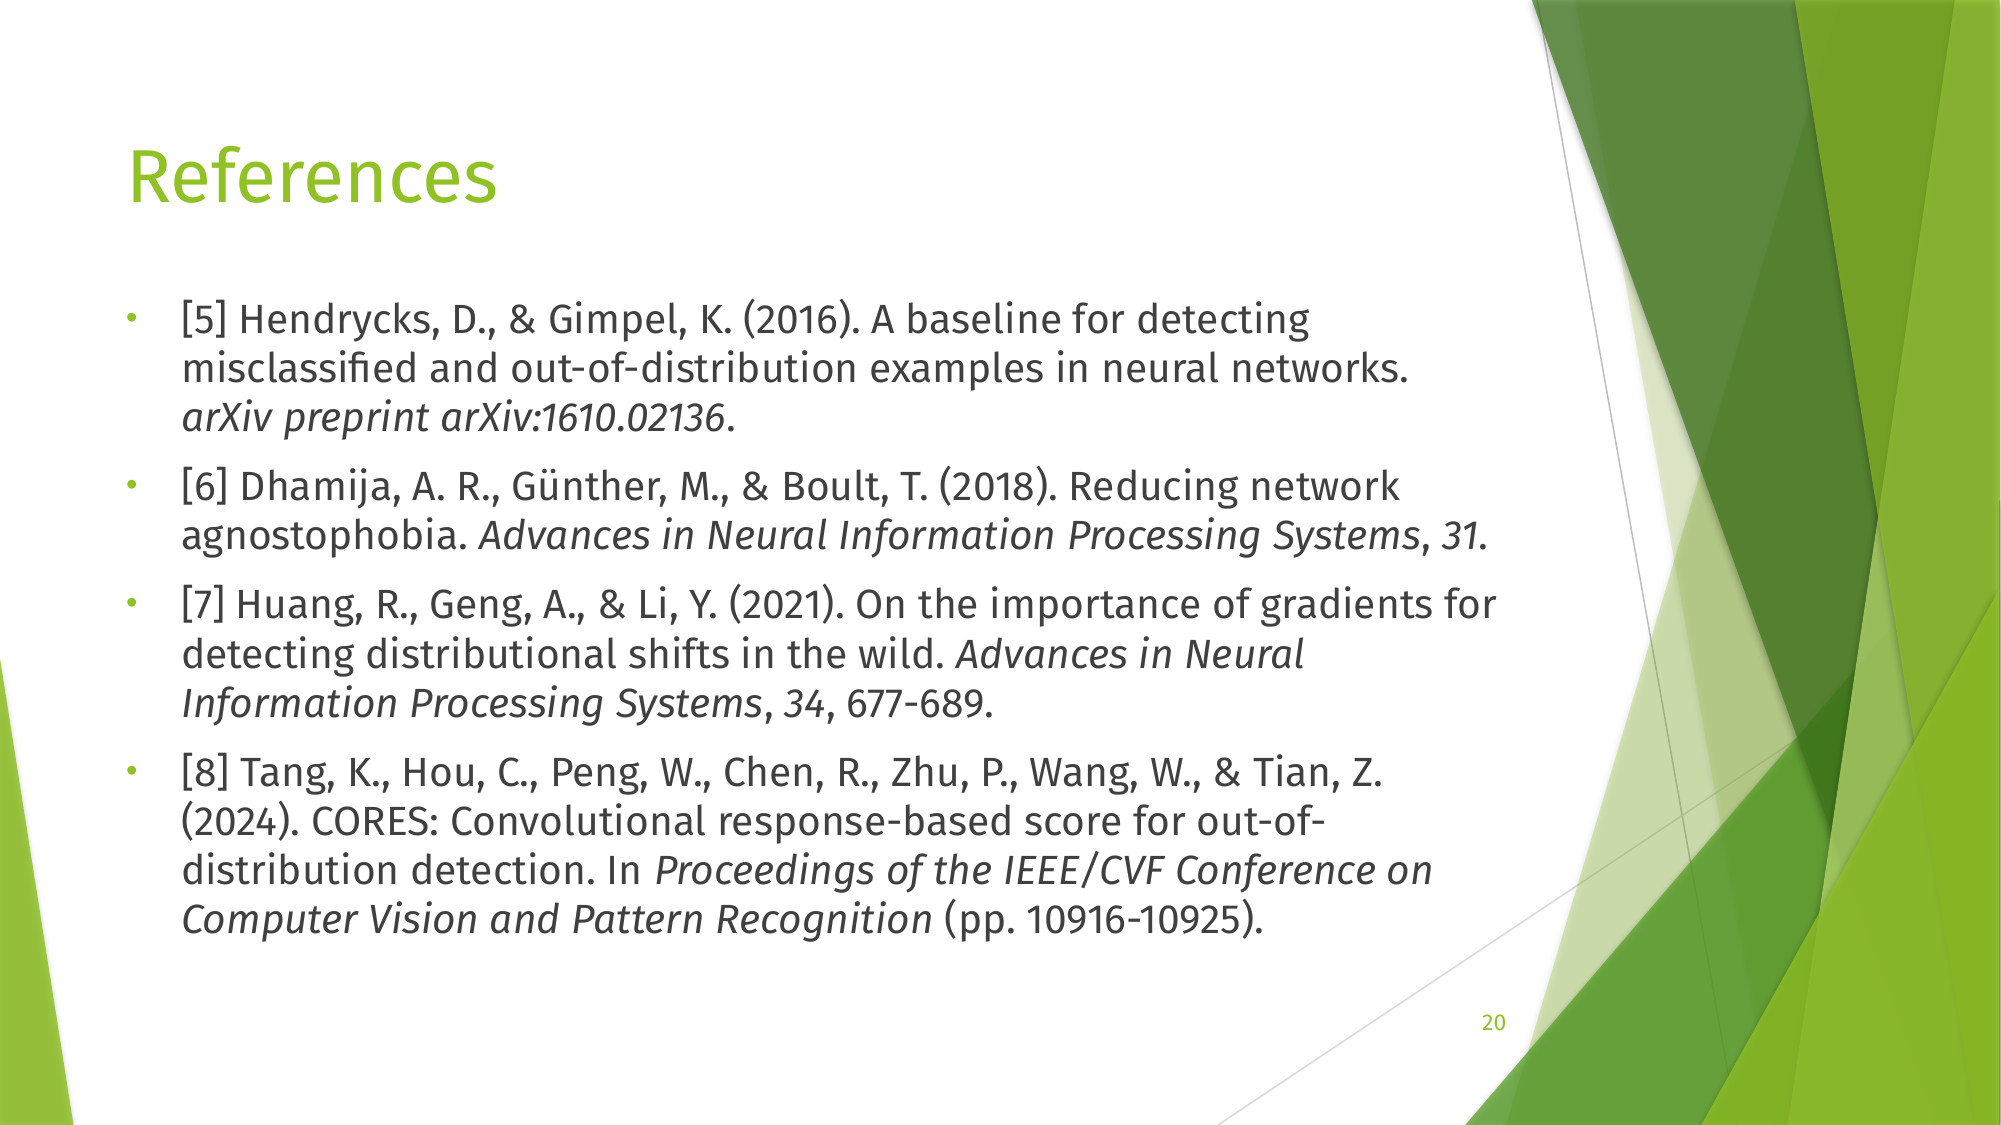

# References
[5] Hendrycks, D., & Gimpel, K. (2016). A baseline for detecting misclassified and out-of-distribution examples in neural networks. arXiv preprint arXiv:1610.02136.
[6] Dhamija, A. R., Günther, M., & Boult, T. (2018). Reducing network agnostophobia. Advances in Neural Information Processing Systems, 31.
[7] Huang, R., Geng, A., & Li, Y. (2021). On the importance of gradients for detecting distributional shifts in the wild. Advances in Neural Information Processing Systems, 34, 677-689.
[8] Tang, K., Hou, C., Peng, W., Chen, R., Zhu, P., Wang, W., & Tian, Z. (2024). CORES: Convolutional response-based score for out-of-distribution detection. In Proceedings of the IEEE/CVF Conference on Computer Vision and Pattern Recognition (pp. 10916-10925).
20